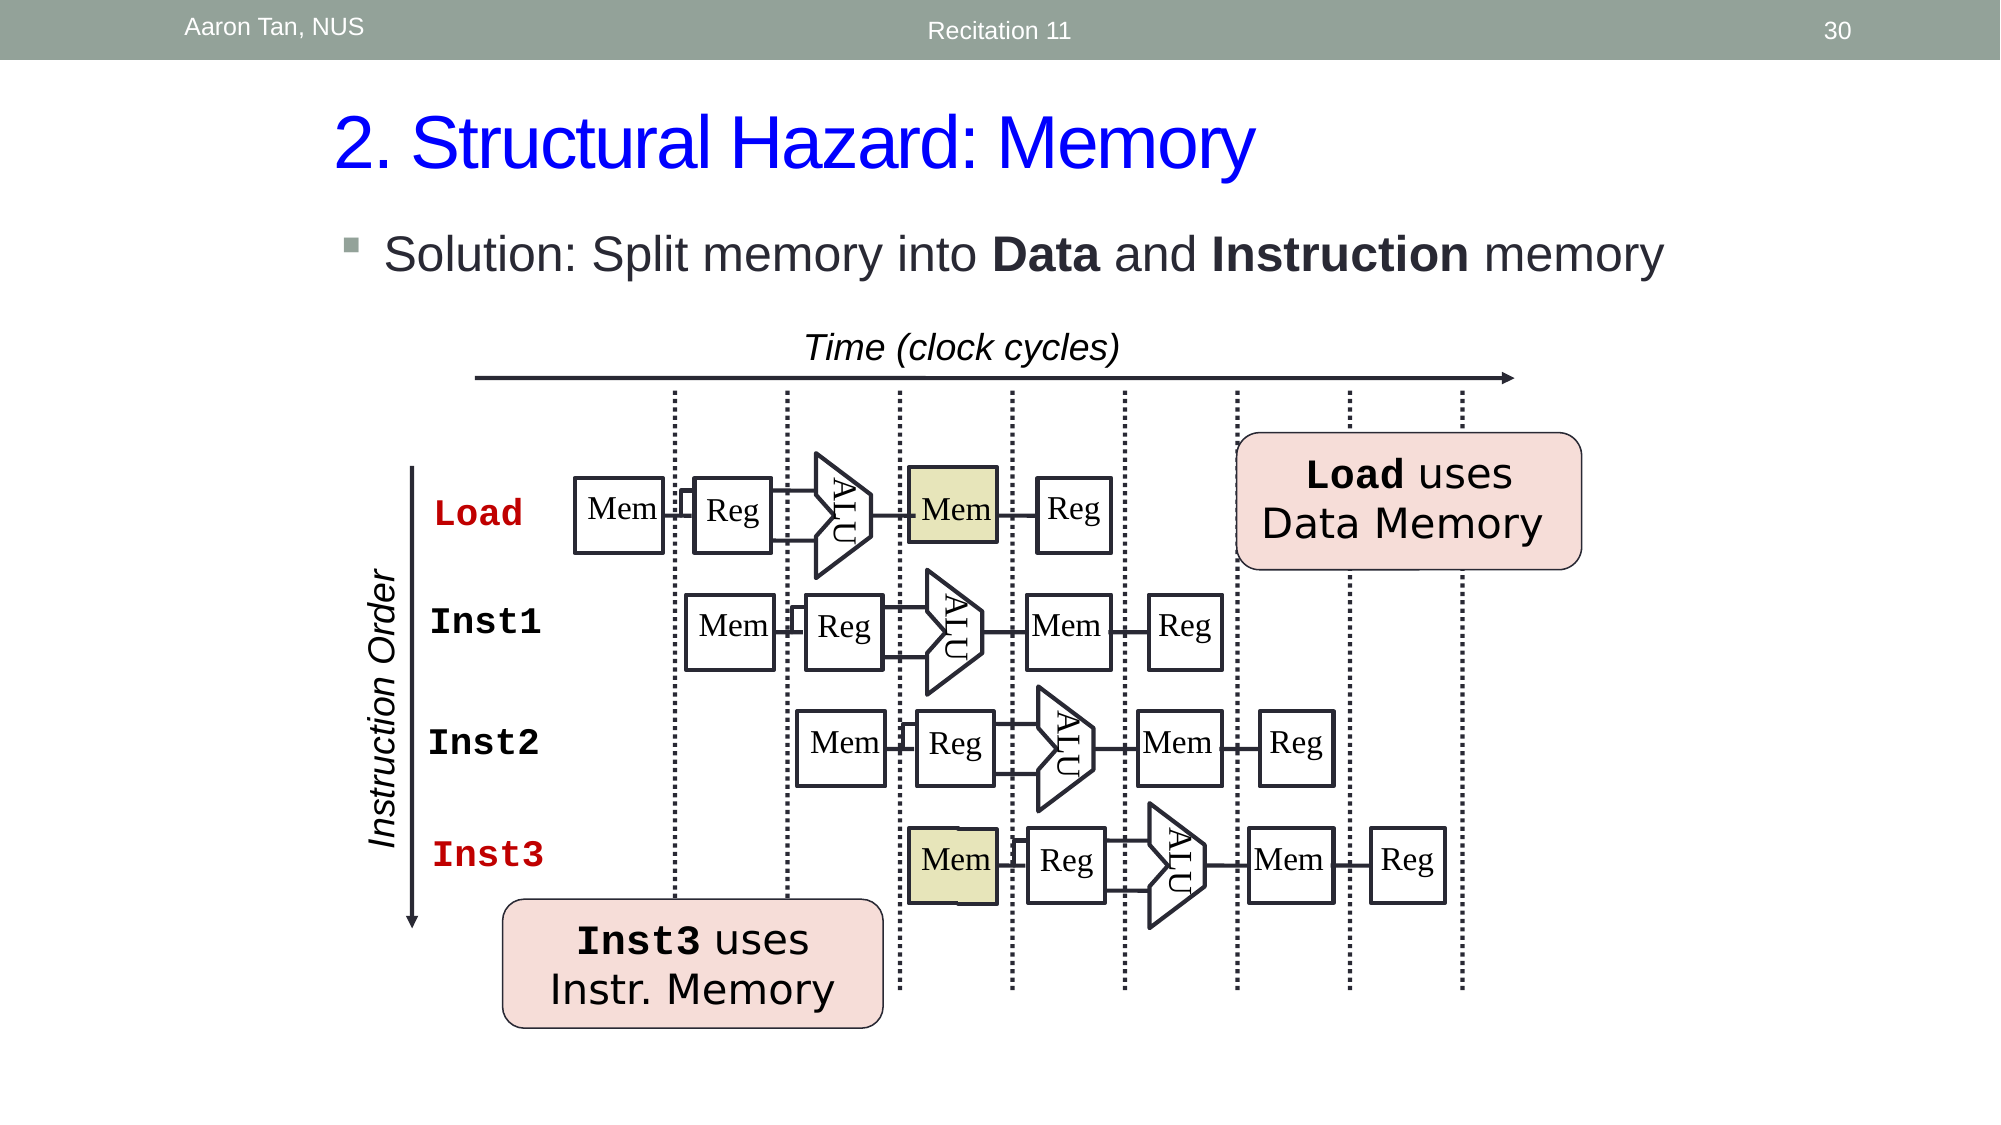

Aaron Tan, NUS
Recitation 11
30
# 2. Structural Hazard: Memory
Solution: Split memory into Data and Instruction memory
Time (clock cycles)

ALU

Mem

Reg
Mem
Load
Reg

ALU

Mem

Mem
Reg
Reg

Inst1
Instruction Order

ALU

Mem

Mem
Reg
Reg

Inst2

ALU
Inst3

Mem
Mem
Reg

Reg

Load uses Data Memory
Inst3 uses Instr. Memory